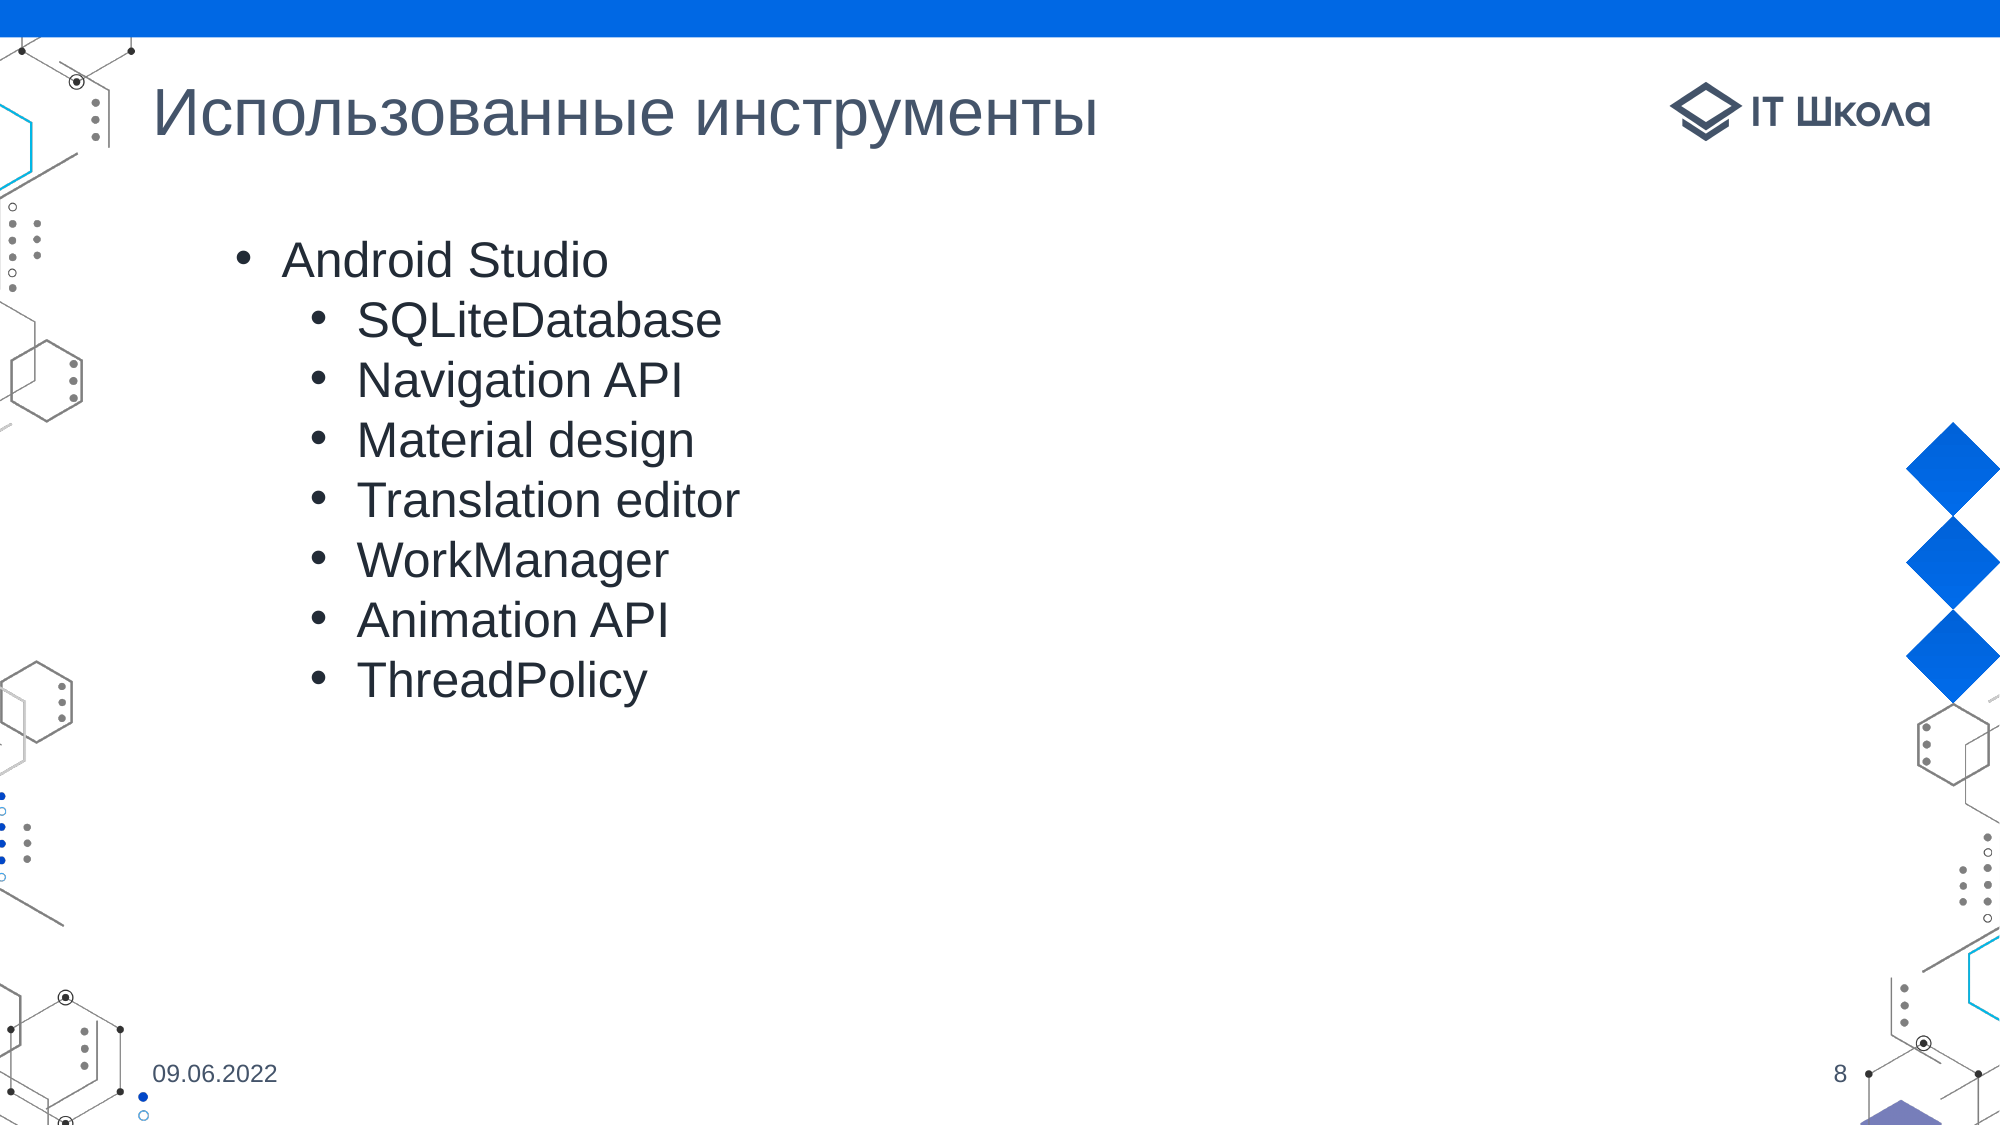

# Использованные инструменты
Android Studio
SQLiteDatabase
Navigation API
Material design
Translation editor
WorkManager
Animation API
ThreadPolicy

09.06.2022
8